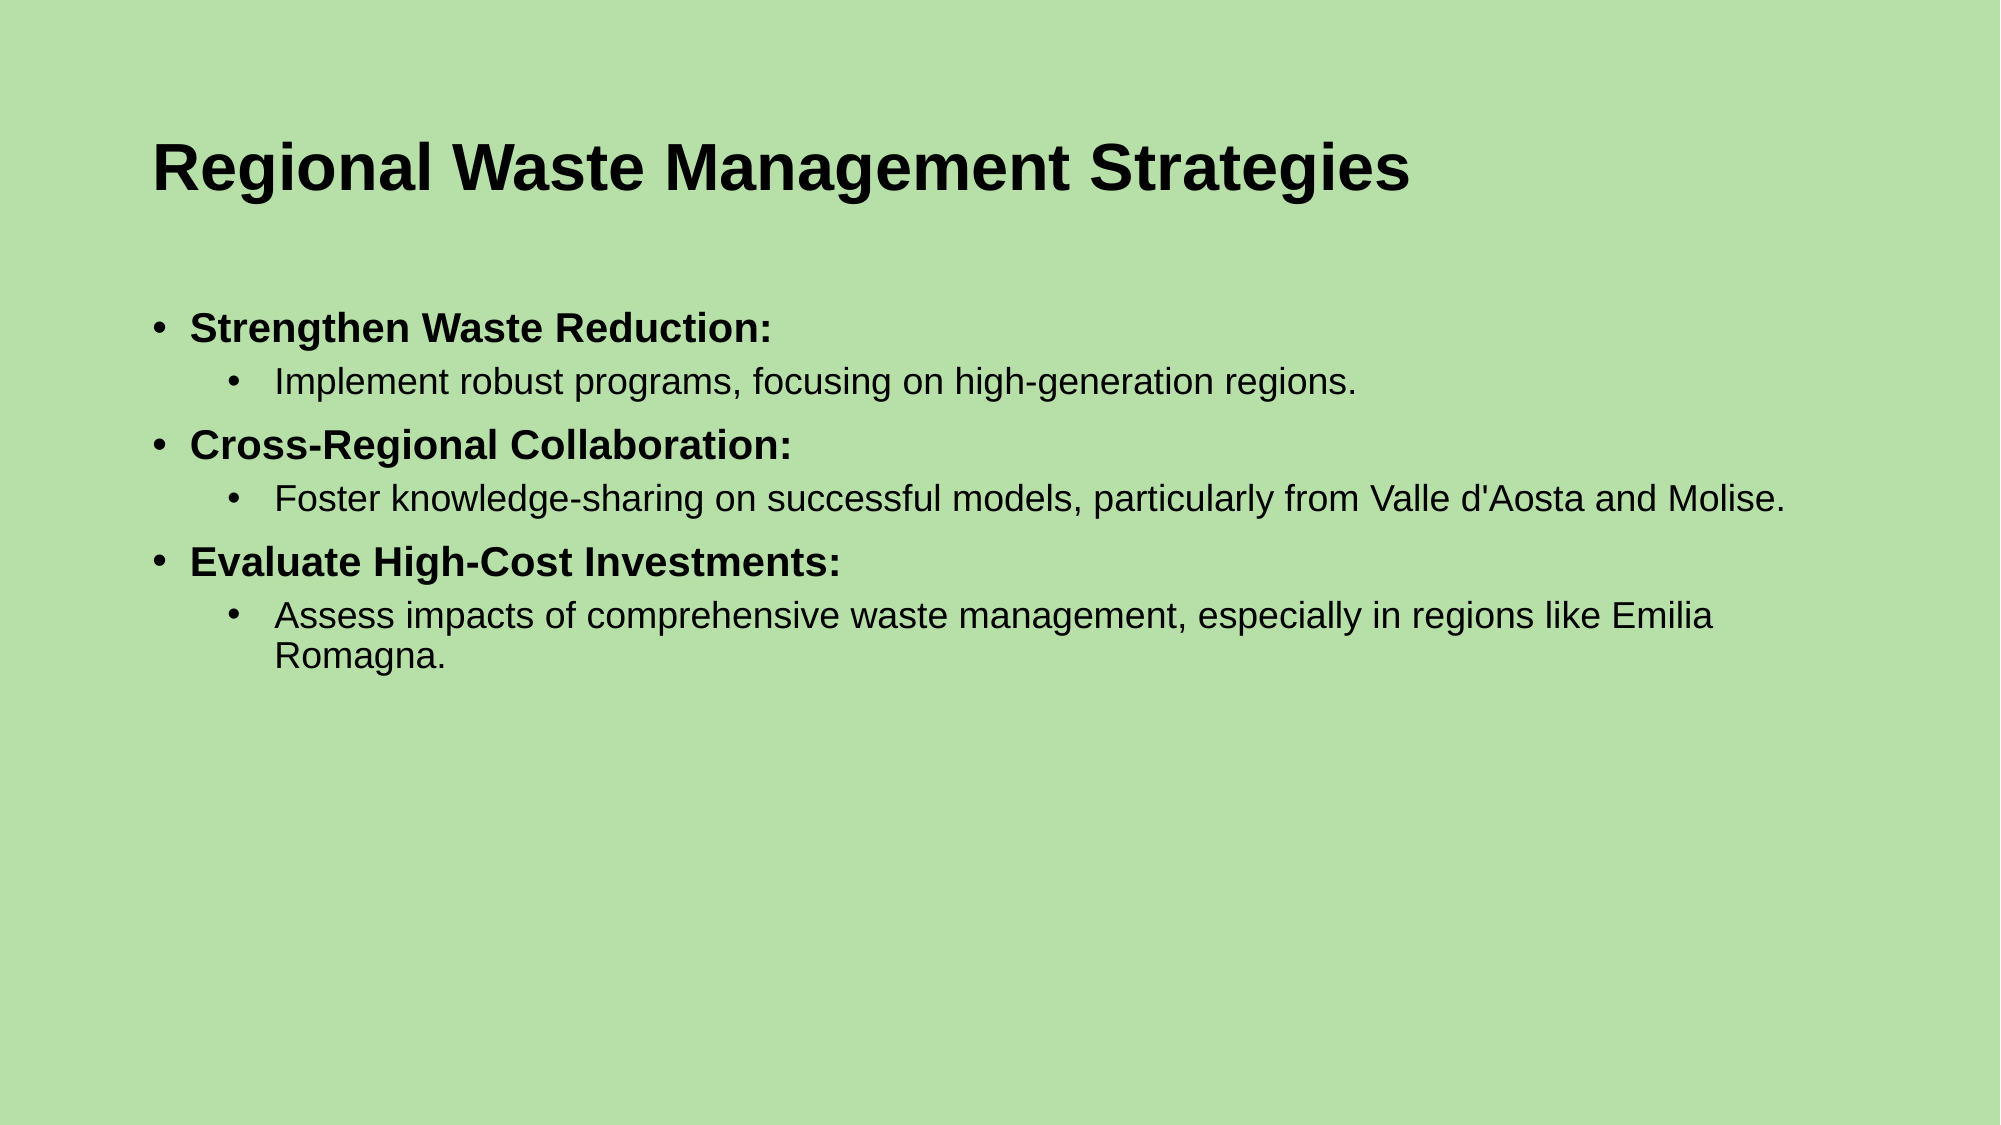

# Regional Waste Management Strategies
Strengthen Waste Reduction:
Implement robust programs, focusing on high-generation regions.
Cross-Regional Collaboration:
Foster knowledge-sharing on successful models, particularly from Valle d'Aosta and Molise.
Evaluate High-Cost Investments:
Assess impacts of comprehensive waste management, especially in regions like Emilia Romagna.